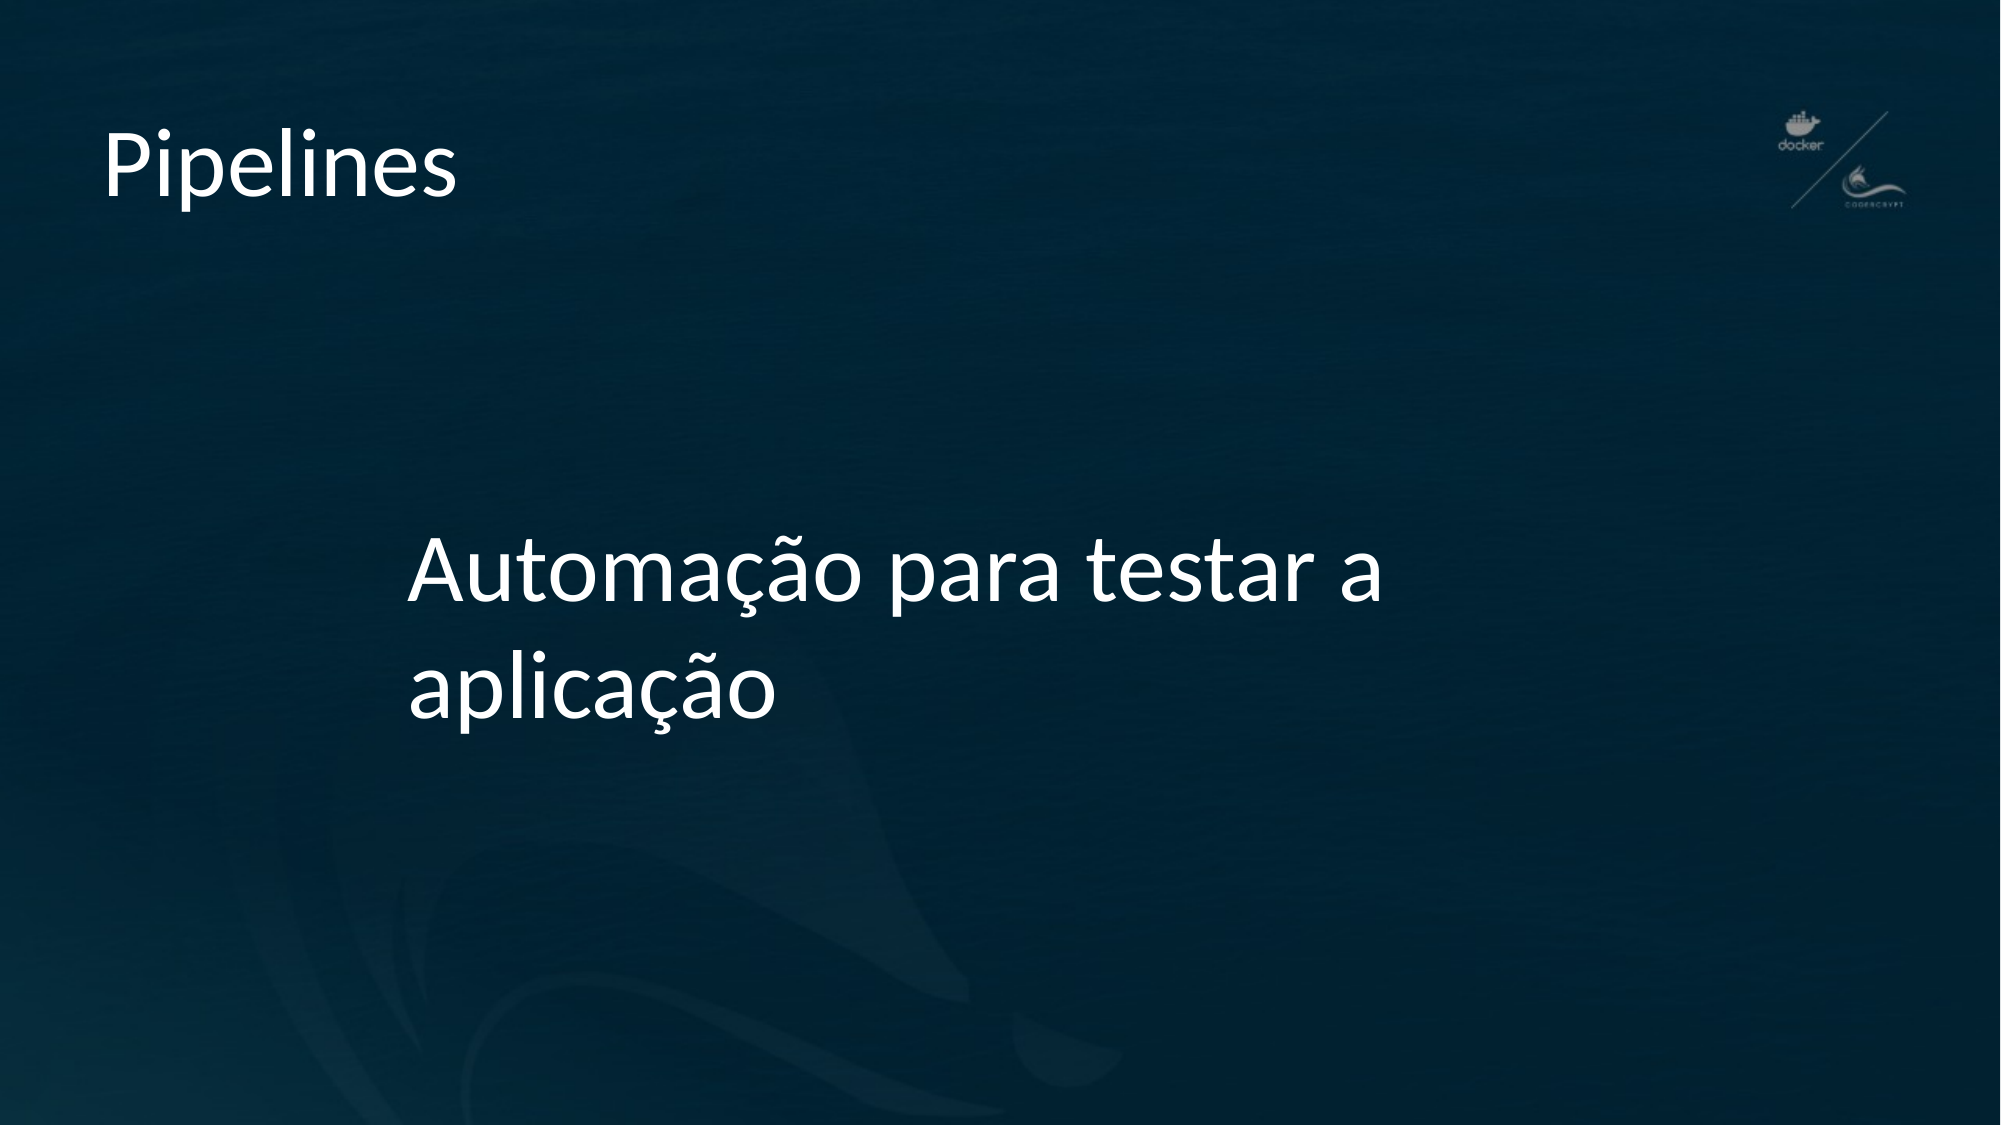

# Pipelines
Automação para testar a aplicação